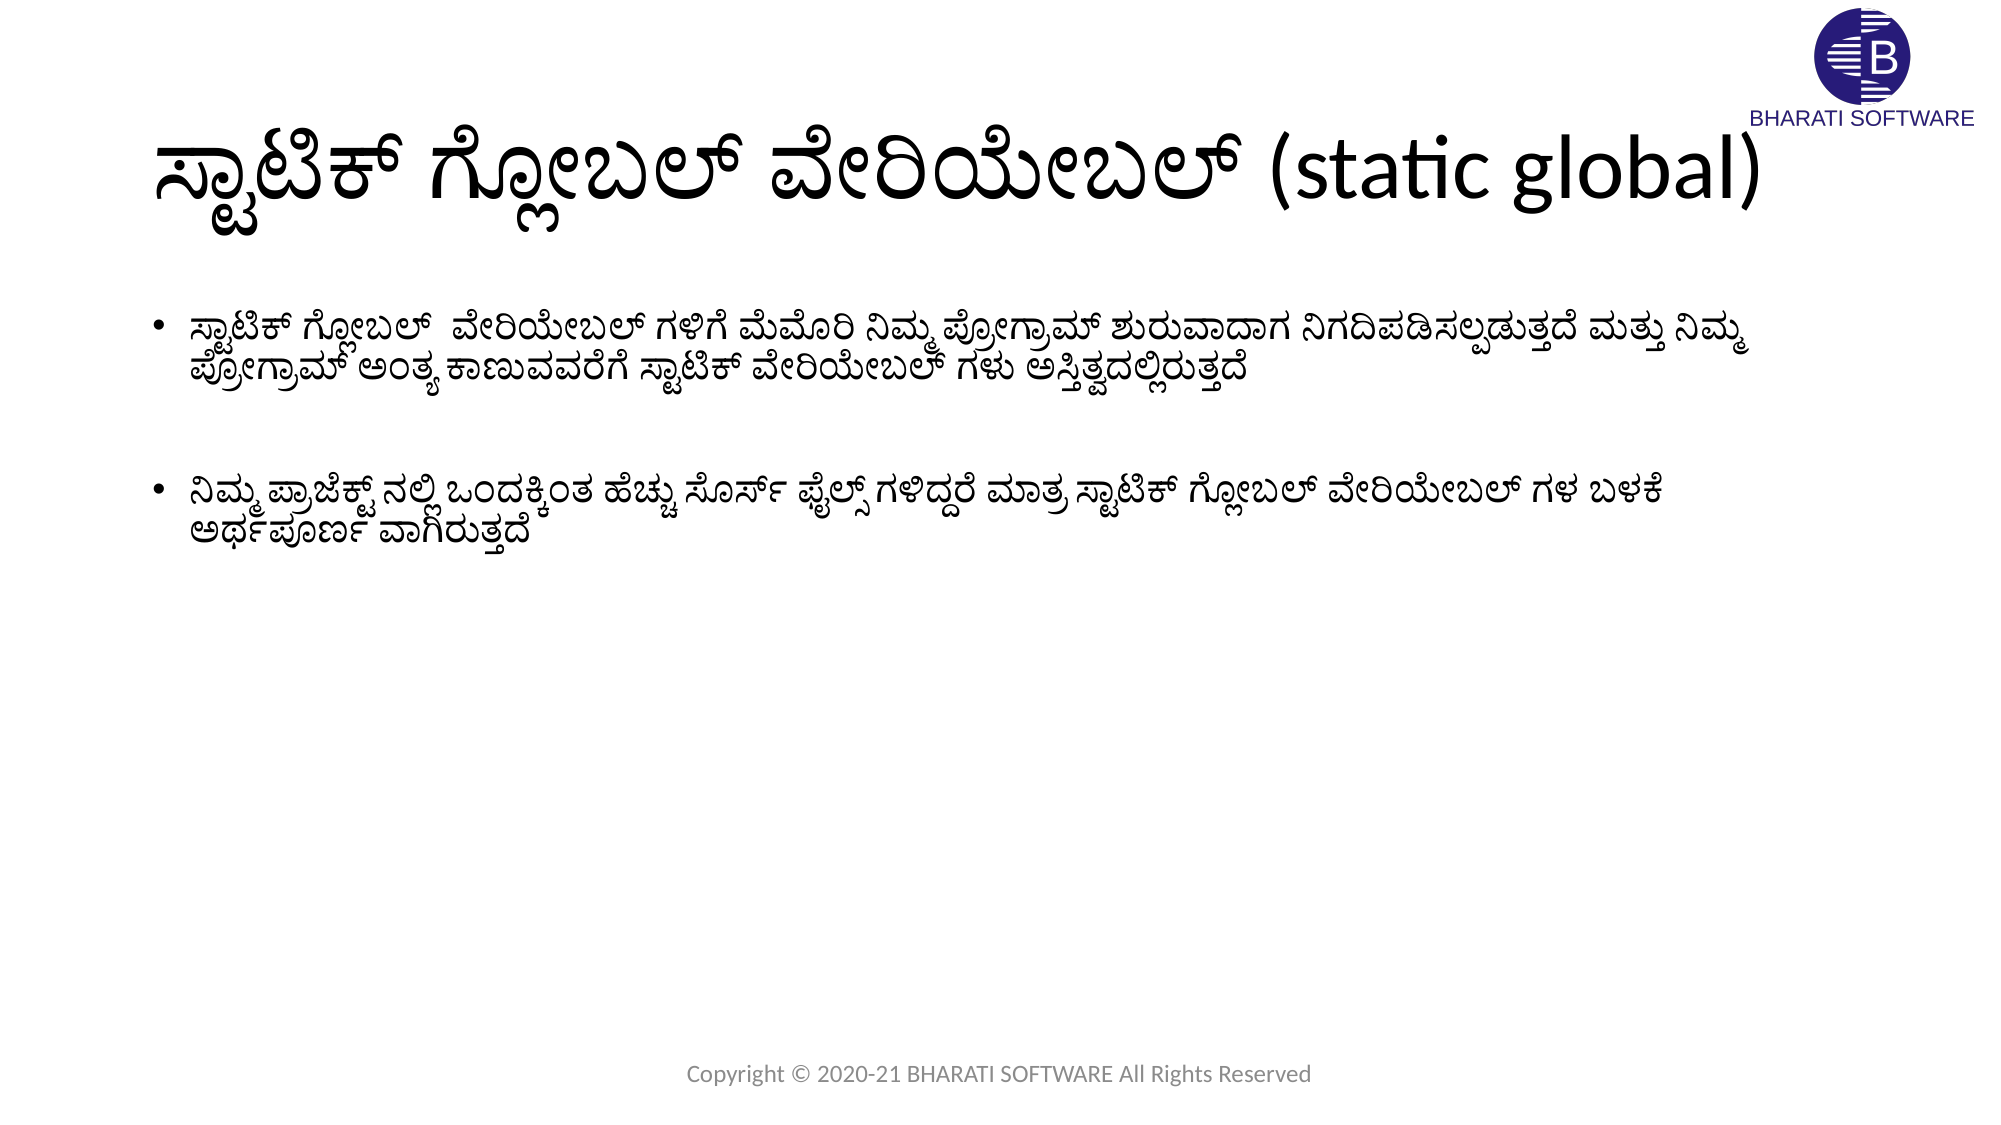

# ಸ್ಟಾಟಿಕ್ ಗ್ಲೋಬಲ್ ವೇರಿಯೇಬಲ್ (static global)
ಸ್ಟಾಟಿಕ್ ಗ್ಲೋಬಲ್  ವೇರಿಯೇಬಲ್ ಗಳಿಗೆ ಮೆಮೊರಿ ನಿಮ್ಮ ಪ್ರೋಗ್ರಾಮ್ ಶುರುವಾದಾಗ ನಿಗದಿಪಡಿಸಲ್ಪಡುತ್ತದೆ ಮತ್ತು ನಿಮ್ಮ ಪ್ರೋಗ್ರಾಮ್ ಅಂತ್ಯ ಕಾಣುವವರೆಗೆ ಸ್ಟಾಟಿಕ್ ವೇರಿಯೇಬಲ್ ಗಳು ಅಸ್ತಿತ್ವದಲ್ಲಿರುತ್ತದೆ

ನಿಮ್ಮ ಪ್ರಾಜೆಕ್ಟ್ ನಲ್ಲಿ ಒಂದಕ್ಕಿಂತ ಹೆಚ್ಚು ಸೊರ್ಸ್ ಫೈಲ್ಸ್ ಗಳಿದ್ದರೆ ಮಾತ್ರ ಸ್ಟಾಟಿಕ್ ಗ್ಲೋಬಲ್ ವೇರಿಯೇಬಲ್ ಗಳ ಬಳಕೆ ಅರ್ಥಪೂರ್ಣ ವಾಗಿರುತ್ತದೆ

Copyright © 2020-21 BHARATI SOFTWARE All Rights Reserved